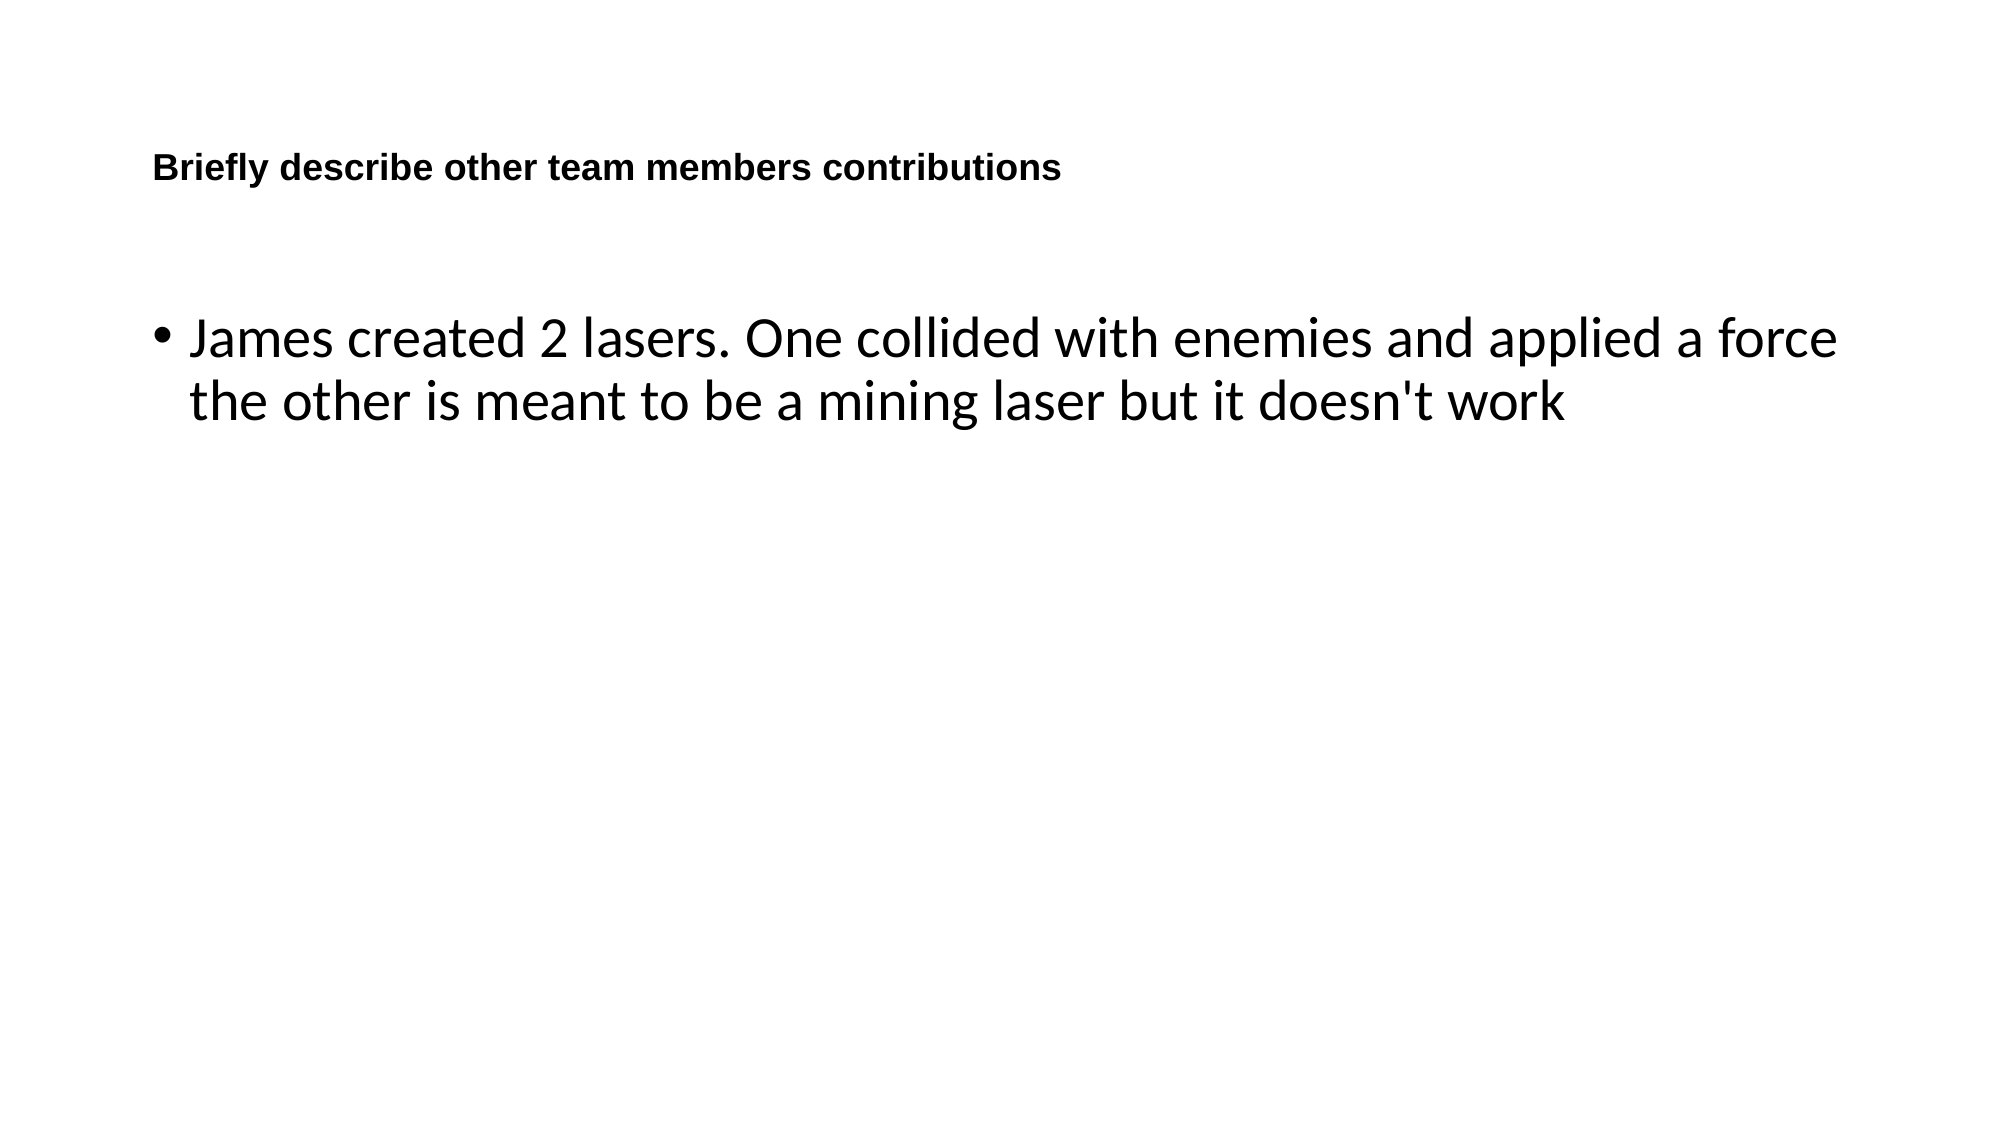

# Briefly describe other team members contributions
James created 2 lasers. One collided with enemies and applied a force the other is meant to be a mining laser but it doesn't work